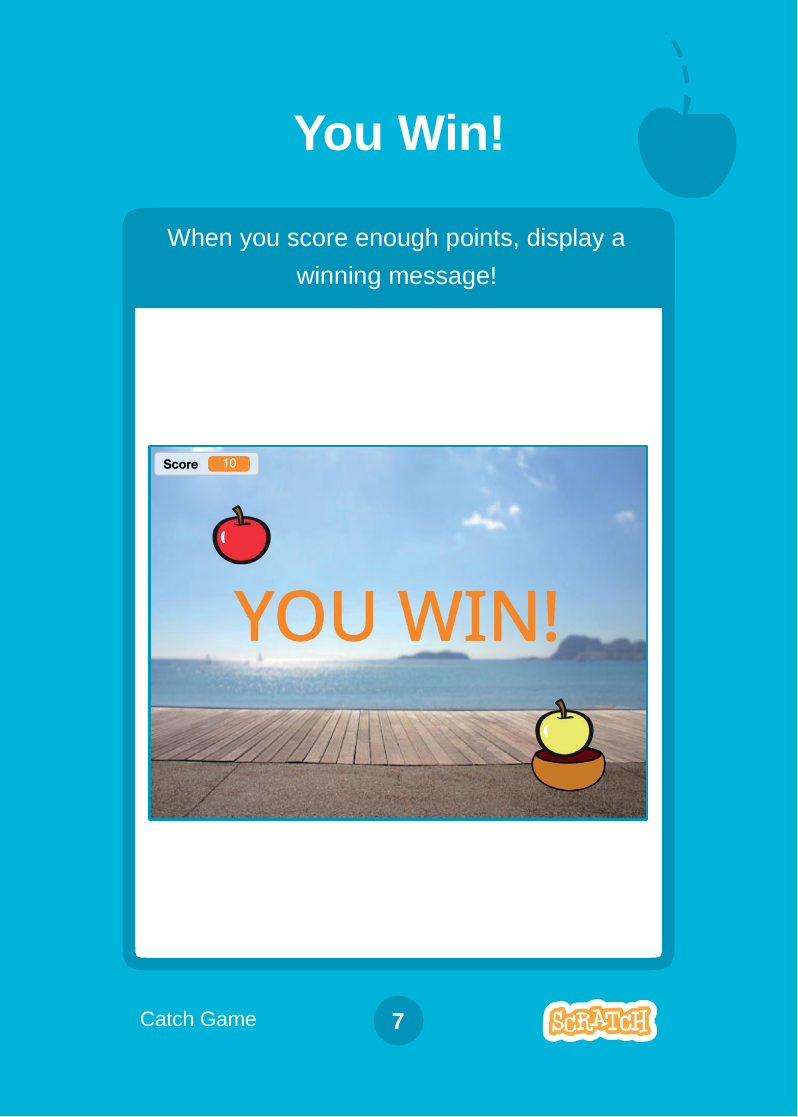

# You Win!

When you score enough points, display a winning message!

Catch Game
7